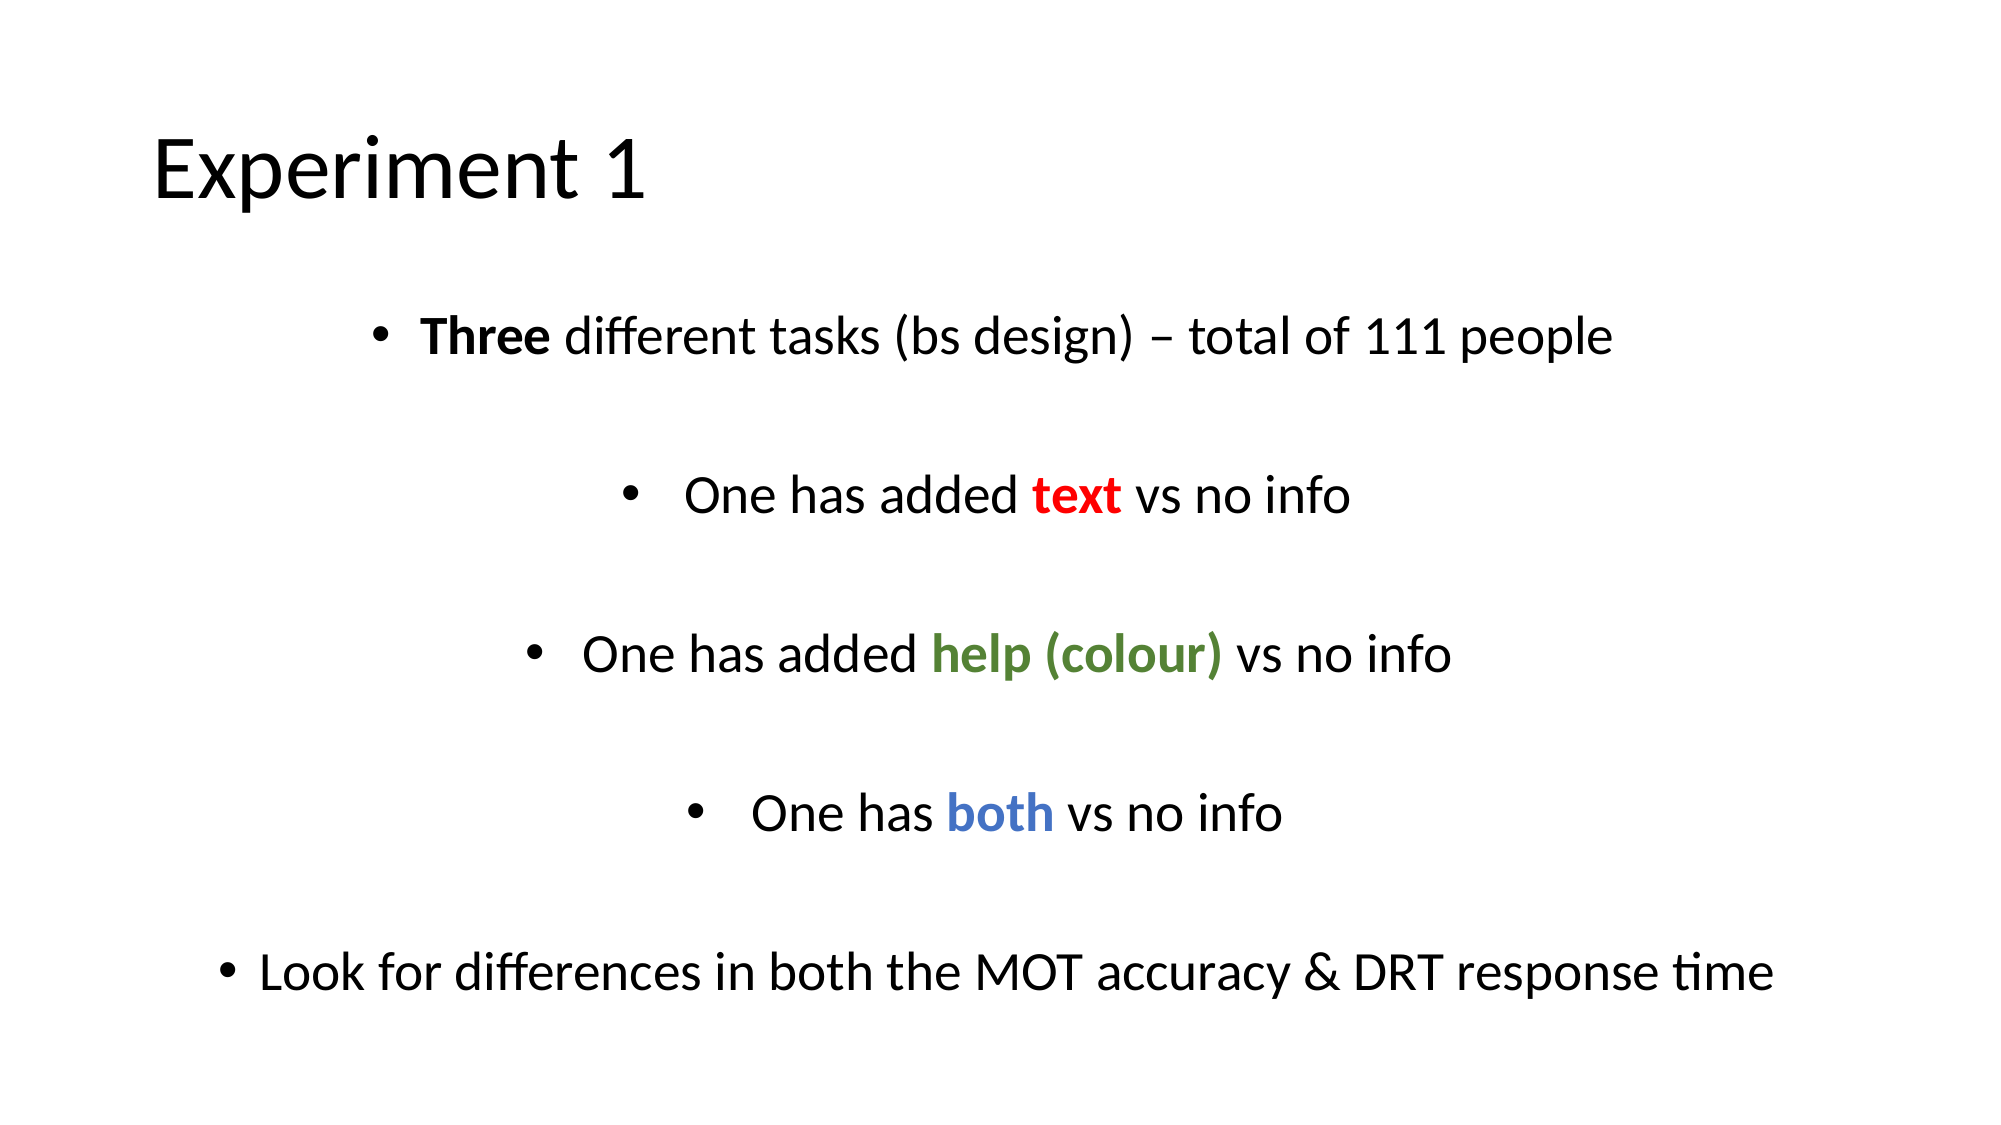

# Experiment 1
Three different tasks (bs design) – total of 111 people

One has added text vs no info

One has added help (colour) vs no info

One has both vs no info

Look for differences in both the MOT accuracy & DRT response time